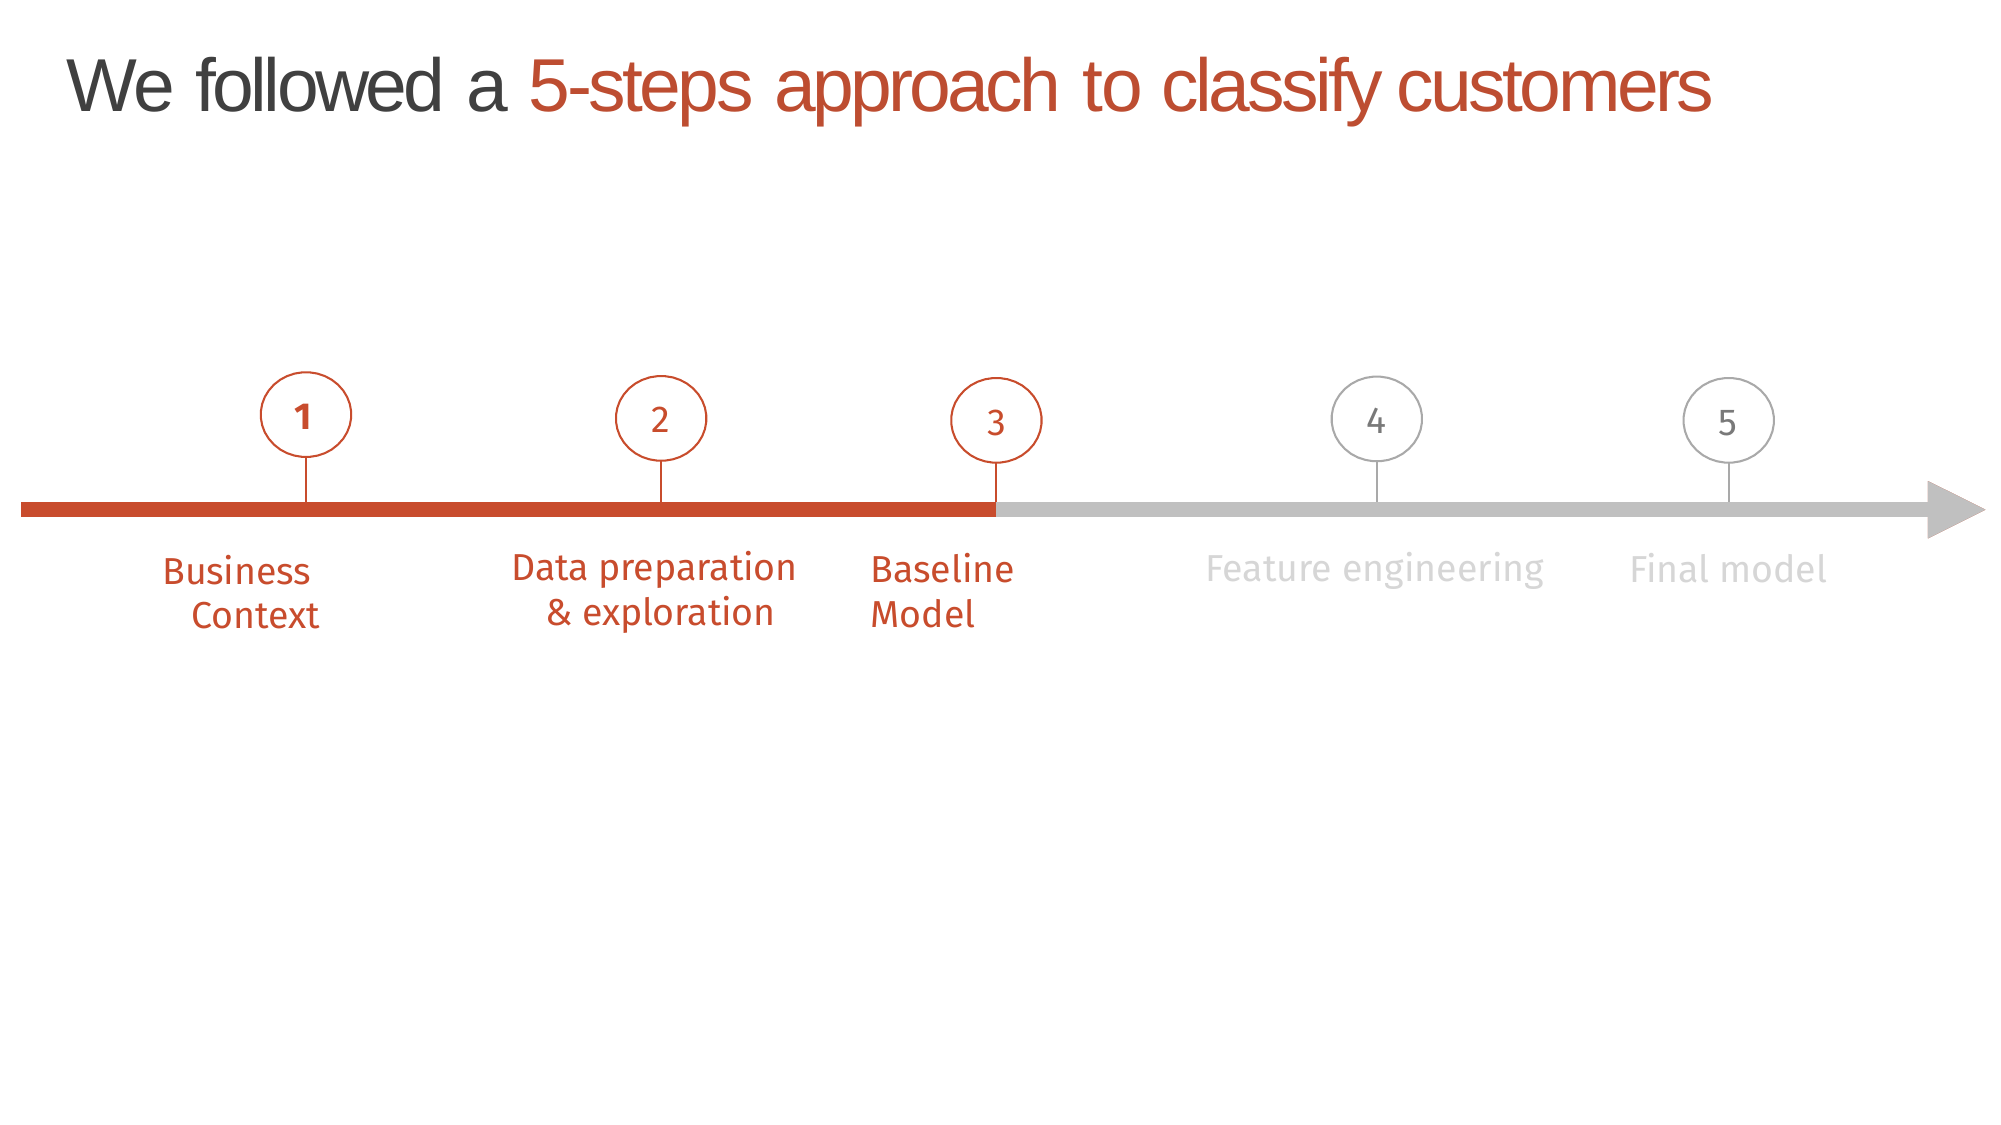

We followed a 5-steps approach to classify customers

1

Business Context

2

Data preparation  & exploration

4

Feature engineering

3

Baseline Model

5

Final model